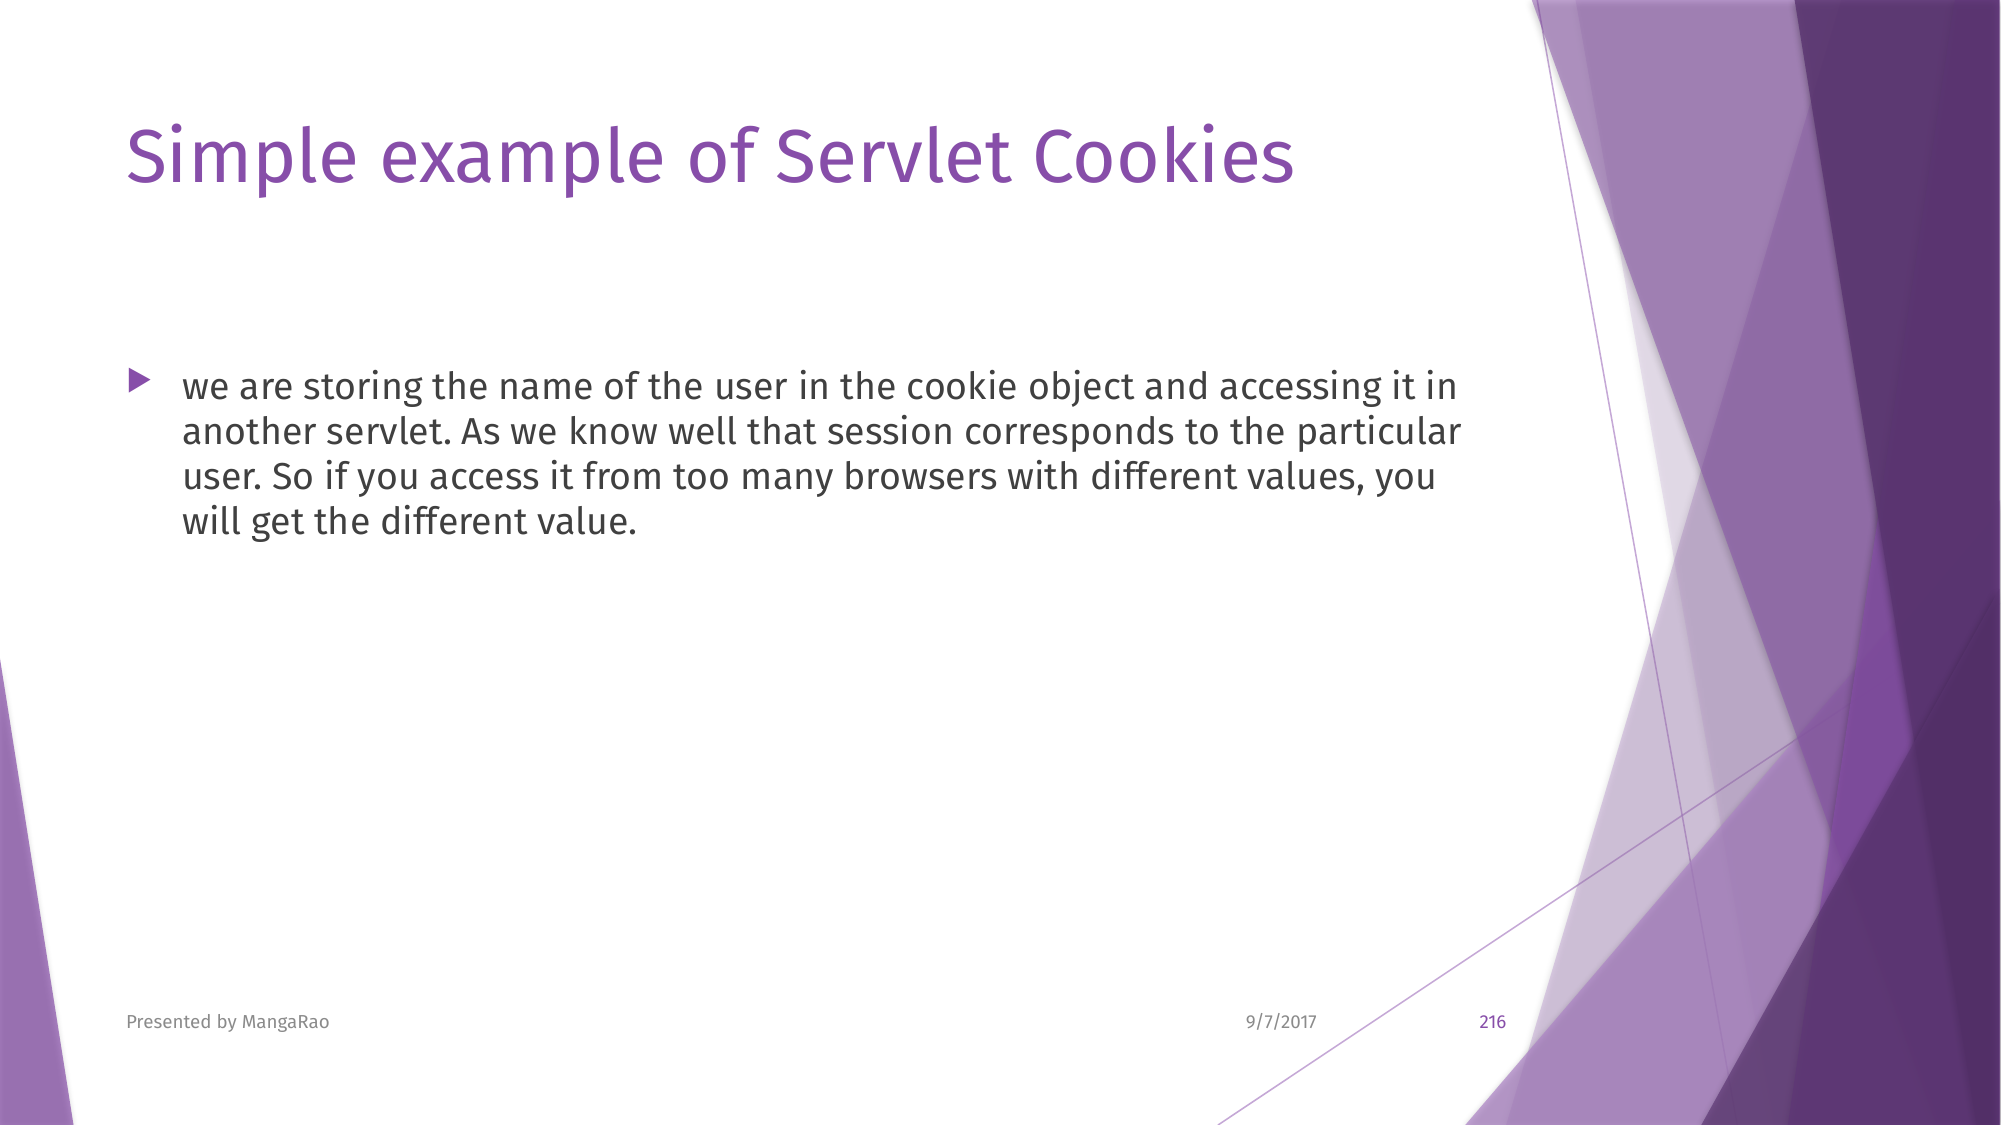

# Simple example of Servlet Cookies
we are storing the name of the user in the cookie object and accessing it in another servlet. As we know well that session corresponds to the particular user. So if you access it from too many browsers with different values, you will get the different value.
Presented by MangaRao
9/7/2017
216